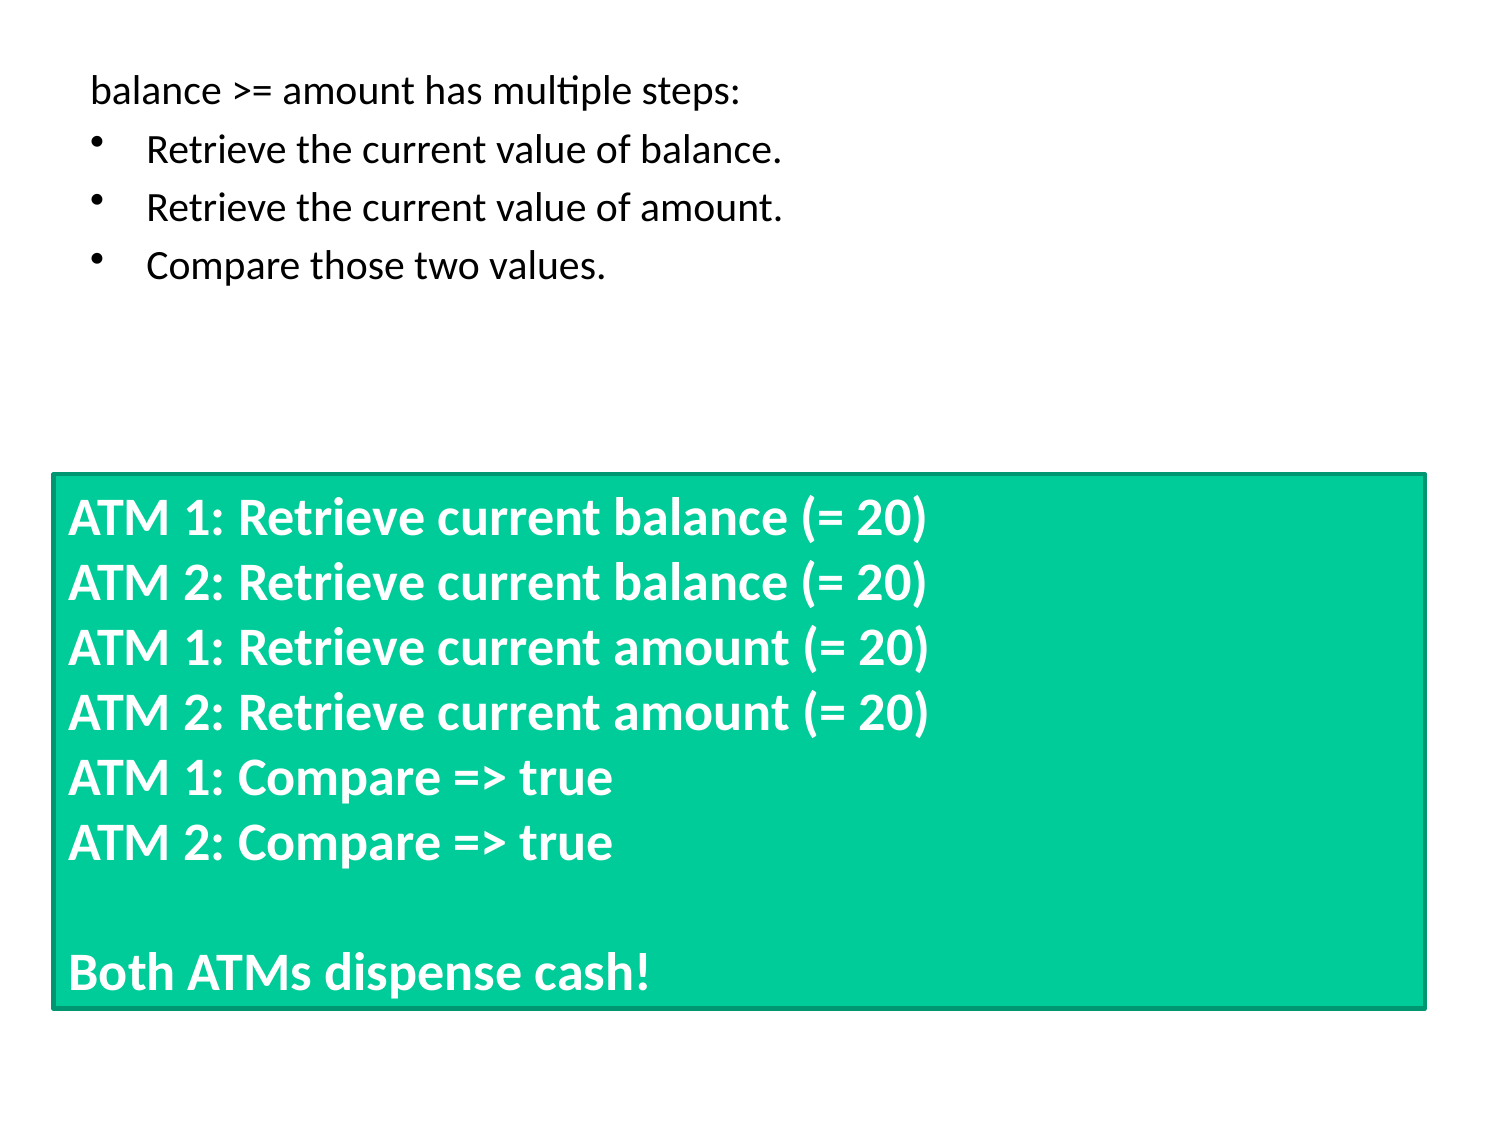

balance >= amount has multiple steps:
Retrieve the current value of balance.
Retrieve the current value of amount.
Compare those two values.
ATM 1: Retrieve current balance (= 20)
ATM 2: Retrieve current balance (= 20)
ATM 1: Retrieve current amount (= 20)
ATM 2: Retrieve current amount (= 20)
ATM 1: Compare => true
ATM 2: Compare => true

Both ATMs dispense cash!